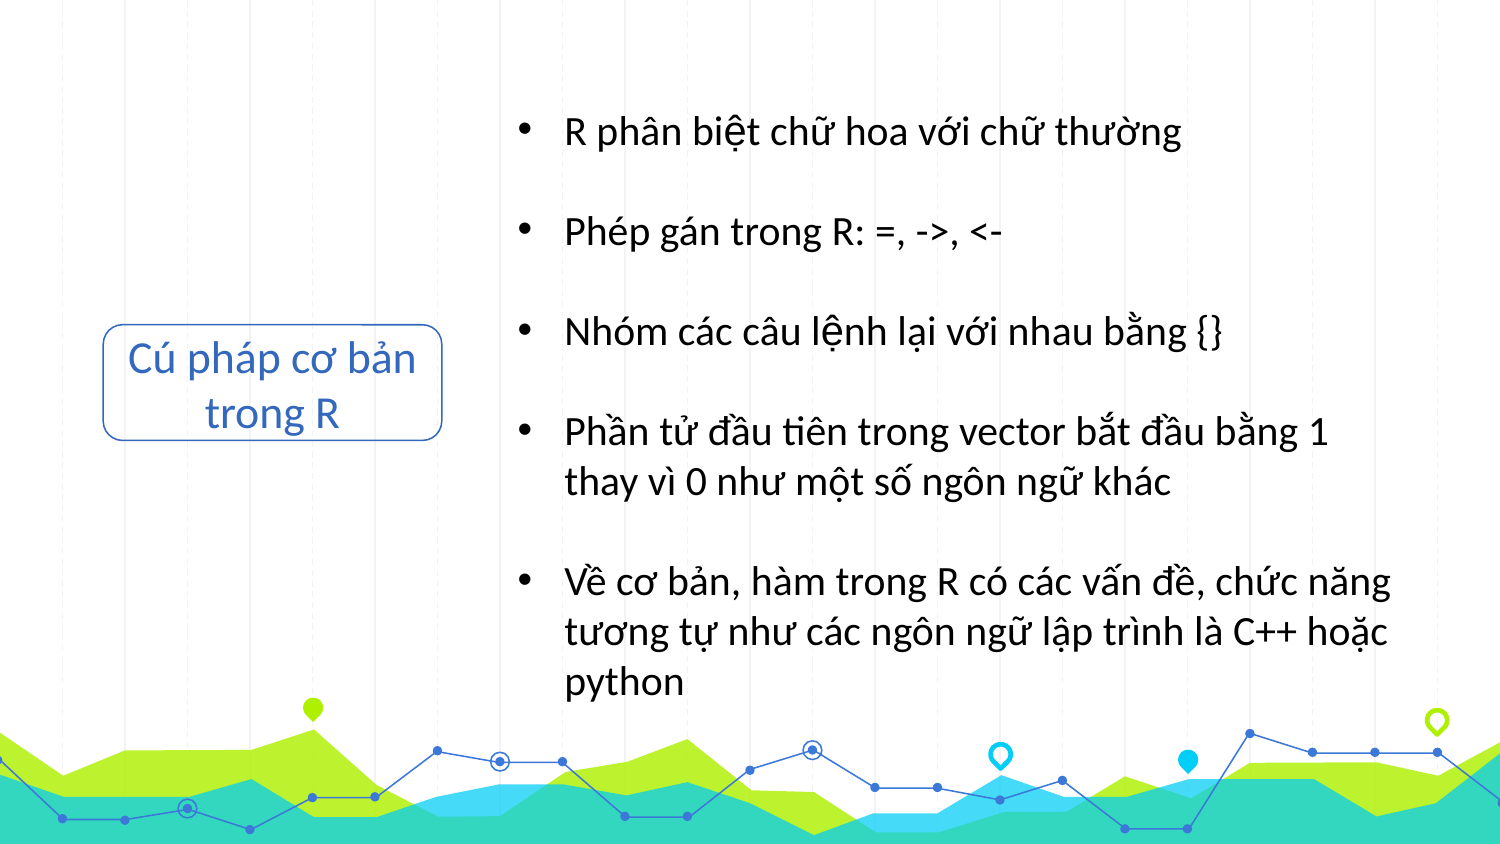

R phân biệt chữ hoa với chữ thường

Phép gán trong R: =, ->, <-

Nhóm các câu lệnh lại với nhau bằng {}

Phần tử đầu tiên trong vector bắt đầu bằng 1 thay vì 0 như một số ngôn ngữ khác

Về cơ bản, hàm trong R có các vấn đề, chức năng tương tự như các ngôn ngữ lập trình là C++ hoặc python
Cú pháp cơ bản trong R